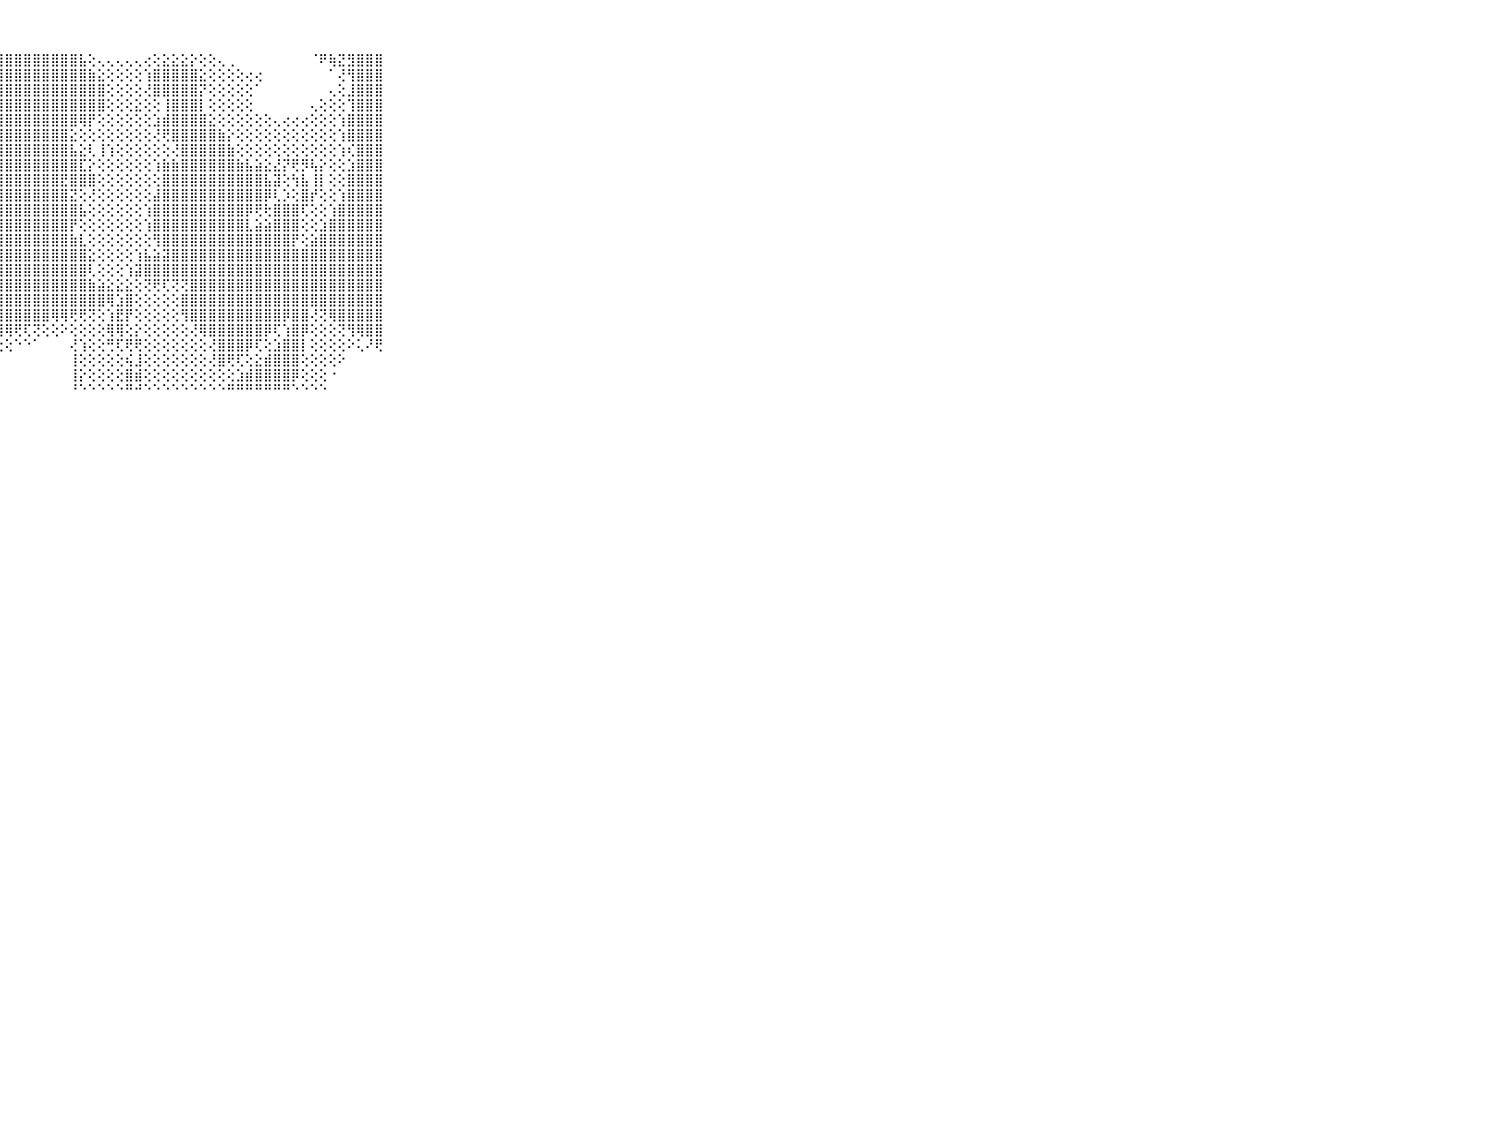

⠀⠀⠀⠀⠀⠀⠀⠀⠀⠀⠀⣿⣿⣿⣿⣿⣿⣿⣿⣿⣿⣿⣿⣿⣿⣿⣿⣿⣿⣿⣿⣿⣿⣿⣿⣿⣧⢕⢄⢄⢄⢄⢄⢔⢕⣕⣕⣕⡕⢕⢕⢄⢀⠀⠀⠀⠀⠀⠀⠀⠀⠈⠟⢷⣝⣻⣿⣿⣿⠀⠀⠀⠀⠀⠀⠀⠀⠀⠀⠀⠀
⠀⠀⠀⠀⠀⠀⠀⠀⠀⠀⠀⣿⣿⣿⣿⣿⣿⣿⣿⣿⣿⣿⣿⣿⣿⣿⣿⣿⣿⣿⣿⣿⣿⣿⣿⣿⣿⣷⣕⢕⢕⢕⢕⢱⣿⣿⣿⣿⣿⣕⢕⢕⢕⢕⢔⢔⠀⠀⠀⠀⠀⠀⠀⠁⢜⢻⣿⣿⣿⠀⠀⠀⠀⠀⠀⠀⠀⠀⠀⠀⠀
⠀⠀⠀⠀⠀⠀⠀⠀⠀⠀⠀⣿⣿⣿⣿⣿⣿⣿⣿⣿⣿⣿⣿⣿⣿⣿⣿⣿⣿⣿⣿⣿⣿⣿⣿⣿⣿⣿⣿⢕⢕⢕⢕⢜⣿⣿⣿⣿⣿⡝⢕⢕⢕⢕⢕⠁⠀⠀⠀⠀⠀⠀⠀⢄⢕⣸⣿⣿⣿⠀⠀⠀⠀⠀⠀⠀⠀⠀⠀⠀⠀
⠀⠀⠀⠀⠀⠀⠀⠀⠀⠀⠀⣿⣿⣿⣿⣿⣿⣿⣿⣿⣿⣿⣿⣿⣿⣿⣿⣿⣿⣿⣿⣿⣿⣿⣿⣿⣿⣿⣿⢕⢕⢕⣕⢕⢕⢸⣿⣿⣿⡇⢕⢕⢕⢕⢕⠀⠀⠀⠀⠀⠀⢄⢕⢕⢕⢹⣿⣿⣿⠀⠀⠀⠀⠀⠀⠀⠀⠀⠀⠀⠀
⠀⠀⠀⠀⠀⠀⠀⠀⠀⠀⠀⣿⣿⣿⣿⣿⣿⣿⣿⣿⣿⣿⣿⣿⣿⣿⣿⣿⣿⣿⣿⣿⣿⣿⣿⣿⢿⡟⢕⢕⢕⢕⢕⢕⣱⣾⣿⣿⣿⣿⣕⢕⢕⢕⢕⢕⢕⢄⢔⢔⢔⢕⢕⢕⢱⣿⣿⣿⣿⠀⠀⠀⠀⠀⠀⠀⠀⠀⠀⠀⠀
⠀⠀⠀⠀⠀⠀⠀⠀⠀⠀⠀⣿⣿⣿⣿⣿⣿⣿⣿⣿⣿⣿⣿⣿⣿⣿⣿⣿⣿⣿⣿⣿⣿⣿⣿⣕⢕⢕⢕⢕⢕⢕⢕⢕⢜⢟⣿⣿⣿⣿⣿⣷⡕⢕⢕⢕⢕⢕⢕⢕⢕⢕⢕⢕⢱⣿⣿⣿⣿⠀⠀⠀⠀⠀⠀⠀⠀⠀⠀⠀⠀
⠀⠀⠀⠀⠀⠀⠀⠀⠀⠀⠀⣿⣿⣿⣿⣿⣿⣿⣿⣿⣿⣿⣿⣿⣿⣿⣿⣿⣿⣿⣿⣿⣿⣿⣿⣧⣕⢇⢸⢱⢕⢕⢕⢕⢕⢕⢜⣿⣿⣿⣿⣿⣷⢕⢕⢕⢕⢕⢕⢕⢕⢕⢕⢕⢱⢎⣿⣿⣿⠀⠀⠀⠀⠀⠀⠀⠀⠀⠀⠀⠀
⠀⠀⠀⠀⠀⠀⠀⠀⠀⠀⠀⣿⣿⣿⣿⣿⣿⣿⣿⣿⣿⣿⣿⣿⣿⣿⣿⣿⣿⣿⣿⣿⣿⣿⣿⣿⣏⡕⢕⢕⢕⢕⢕⢕⢱⣷⣷⣿⣿⣿⣿⣿⣿⣷⣧⣵⣕⣜⡝⢟⡻⢧⡕⢕⢕⣱⣿⣿⣿⠀⠀⠀⠀⠀⠀⠀⠀⠀⠀⠀⠀
⠀⠀⠀⠀⠀⠀⠀⠀⠀⠀⠀⣿⣿⣿⣿⣿⣿⣿⣿⣿⣿⣿⣿⣿⣿⣿⣿⣿⣿⣿⣿⣿⣿⣿⣟⣿⣿⣿⢕⢕⢕⢕⢕⢕⢕⣿⣿⣿⣿⣿⣿⣿⣿⣿⣿⣿⣧⣽⢕⢳⣧⢸⡇⢕⢕⣿⣿⣿⣿⠀⠀⠀⠀⠀⠀⠀⠀⠀⠀⠀⠀
⠀⠀⠀⠀⠀⠀⠀⠀⠀⠀⠀⣿⣿⣿⣿⣿⣿⣿⣿⣿⣿⣿⣿⣿⣿⣿⣿⣿⣿⣿⣿⣿⣿⣿⣿⣝⢕⢜⢕⢕⢕⢕⢕⢕⣼⣿⣿⣿⣿⣿⣿⣿⣿⣿⣿⣿⡿⢇⡱⢕⣿⡞⢕⢕⢱⣿⣿⣿⣿⠀⠀⠀⠀⠀⠀⠀⠀⠀⠀⠀⠀
⠀⠀⠀⠀⠀⠀⠀⠀⠀⠀⠀⣿⣿⣿⣿⣿⣿⣿⣿⣿⣿⣿⣿⣿⣿⣿⣿⣿⣿⣿⣿⣿⣿⣿⣿⣿⣧⢕⢕⢕⢕⢕⢕⢱⣿⣿⣿⣿⣿⣿⣿⣿⣿⣿⡿⢟⢗⣿⣿⣿⢏⢕⢕⢱⣿⣿⣿⣿⣿⠀⠀⠀⠀⠀⠀⠀⠀⠀⠀⠀⠀
⠀⠀⠀⠀⠀⠀⠀⠀⠀⠀⠀⣿⣿⣿⣿⣿⣿⣿⣿⣿⣿⣿⣿⣿⣿⣿⣿⣿⣿⣿⣿⣿⣿⣿⣿⡟⢕⢕⢕⢕⢕⢕⢕⢱⣿⣿⣿⣿⣿⣿⣿⣿⣿⣿⣇⣵⣵⣿⣿⣿⢕⢕⣱⣿⣿⣿⣿⣿⣿⠀⠀⠀⠀⠀⠀⠀⠀⠀⠀⠀⠀
⠀⠀⠀⠀⠀⠀⠀⠀⠀⠀⠀⣿⣿⣿⣿⣿⣿⣿⣿⣿⣿⣿⣿⣿⣿⣿⣿⣿⣿⣿⣿⣿⣿⣿⣿⣷⣇⢕⢕⢕⢕⢕⢕⢕⢻⣿⣿⣿⣿⣿⣿⣿⣿⣿⣿⣿⣿⣿⣿⡟⢕⣵⣿⣿⣿⣿⣿⣿⣿⠀⠀⠀⠀⠀⠀⠀⠀⠀⠀⠀⠀
⠀⠀⠀⠀⠀⠀⠀⠀⠀⠀⠀⣿⣿⣿⣿⣿⣿⣿⣿⣿⣿⣿⣿⣿⣿⣿⣿⣿⣿⣿⣿⣿⣿⣿⣿⣿⣿⣕⢕⢕⢕⢕⢱⣧⣵⣽⣿⣿⣿⣿⣿⣿⣿⣿⣿⣿⣿⣿⣿⣿⣿⣿⣿⣿⣿⣿⣿⣿⣿⠀⠀⠀⠀⠀⠀⠀⠀⠀⠀⠀⠀
⠀⠀⠀⠀⠀⠀⠀⠀⠀⠀⠀⣿⣿⣿⣿⣿⣿⣿⣿⣿⣿⣿⣿⣿⣿⣿⣿⣿⣿⣿⣿⣿⣿⣿⣿⣿⣿⢇⢕⢕⢕⢱⣽⣿⣿⣿⣿⣿⣿⣿⣿⣿⣿⣿⣿⣿⣿⣿⣿⣿⣿⣿⣿⣿⣿⣿⣿⣿⣿⠀⠀⠀⠀⠀⠀⠀⠀⠀⠀⠀⠀
⠀⠀⠀⠀⠀⠀⠀⠀⠀⠀⠀⣿⣿⣿⣿⣿⣿⣿⣿⣿⣿⣿⣿⣿⣿⣿⣿⣿⣿⣿⣿⣿⣿⣿⣿⣿⣿⣷⣵⣕⣕⣕⢕⢝⢟⢏⢝⢝⣿⣿⣿⣿⣿⣿⣿⣿⣿⣿⣿⣿⣿⣿⣿⣿⣿⣿⣿⣿⣿⠀⠀⠀⠀⠀⠀⠀⠀⠀⠀⠀⠀
⠀⠀⠀⠀⠀⠀⠀⠀⠀⠀⠀⣿⣿⣿⣿⣿⣿⣿⣿⣿⣿⣿⣿⣿⣿⣿⣿⣿⣿⣿⣿⣿⣿⣿⣿⣿⣿⣿⣿⢿⣱⣿⢕⢕⢕⢕⢕⣿⣿⣿⣿⣿⣿⣿⣿⣿⣿⣿⣿⣿⣿⣿⣿⣿⣿⣿⣿⣿⣿⠀⠀⠀⠀⠀⠀⠀⠀⠀⠀⠀⠀
⠀⠀⠀⠀⠀⠀⠀⠀⠀⠀⠀⣿⣿⣿⣿⣿⣿⣿⣿⣿⣿⣿⣿⣿⣿⣿⣿⣿⣿⣿⣿⣿⣿⢿⢿⢟⢟⢝⢕⢱⣟⡟⢕⢕⢕⢕⢕⢻⣿⣿⣿⣿⣿⣿⣿⣿⣿⣿⡿⣿⣿⢜⢝⢿⣿⣿⣿⣿⣿⠀⠀⠀⠀⠀⠀⠀⠀⠀⠀⠀⠀
⠀⠀⠀⠀⠀⠀⠀⠀⠀⠀⠀⣿⣿⣿⣿⣿⣿⣿⣿⣿⣿⣿⣿⣿⣿⣿⣿⣿⢿⢟⢏⢝⢕⢕⠕⢕⢕⢕⢕⢿⢿⢕⡕⢕⢕⢕⢕⢕⢜⢿⣿⣿⣿⣿⣿⣿⡿⢏⢱⣿⡿⢕⢕⢕⢝⢻⢿⣿⣿⠀⠀⠀⠀⠀⠀⠀⠀⠀⠀⠀⠀
⠀⠀⠀⠀⠀⠀⠀⠀⠀⠀⠀⣿⣿⣿⣿⣿⣿⣿⣿⣿⣿⣿⣿⣿⡿⢟⢇⢕⢕⠑⠑⠁⠀⠀⠀⢜⢱⢕⢕⢛⢏⢟⢟⢕⢕⢕⢕⢕⢕⢕⢜⣿⣿⣿⡿⢏⢕⣱⣿⣿⡇⢕⢕⢕⢕⠕⢅⠜⢟⠀⠀⠀⠀⠀⠀⠀⠀⠀⠀⠀⠀
⠀⠀⠀⠀⠀⠀⠀⠀⠀⠀⠀⣿⣿⣿⣿⣿⣿⣿⣿⣿⢟⢟⢏⢕⢕⠕⠁⠀⠀⠀⠀⠀⠀⠀⠀⢸⢕⢕⢕⢕⢕⢮⣸⢕⢕⢕⢕⢕⢕⢕⢜⣿⢟⢏⢕⣕⣾⣿⣿⣿⢕⢕⢕⢕⠕⠀⠀⠀⠀⠀⠀⠀⠀⠀⠀⠀⠀⠀⠀⠀⠀
⠀⠀⠀⠀⠀⠀⠀⠀⠀⠀⠀⣿⣿⣿⣿⣿⣿⢏⢜⢕⢕⠕⠕⠁⠀⠀⠀⠀⠀⠀⠀⠀⠀⠀⠀⢸⡕⢕⢕⢕⢕⣿⣾⢕⢕⢕⢕⢕⢕⢕⢕⢕⢕⣱⣾⣿⣿⣿⣿⡿⢕⢕⢕⠐⠀⠀⠀⠀⠀⠀⠀⠀⠀⠀⠀⠀⠀⠀⠀⠀⠀
⠀⠀⠀⠀⠀⠀⠀⠀⠀⠀⠀⠛⠛⠛⠛⠛⠋⠑⠑⠑⠑⠀⠀⠀⠀⠀⠀⠀⠀⠀⠀⠀⠀⠀⠀⠘⠑⠑⠑⠑⠑⠛⠚⠑⠑⠑⠑⠑⠑⠑⠑⠑⠛⠛⠛⠛⠛⠛⠛⠑⠑⠑⠑⠀⠀⠀⠀⠀⠀⠀⠀⠀⠀⠀⠀⠀⠀⠀⠀⠀⠀